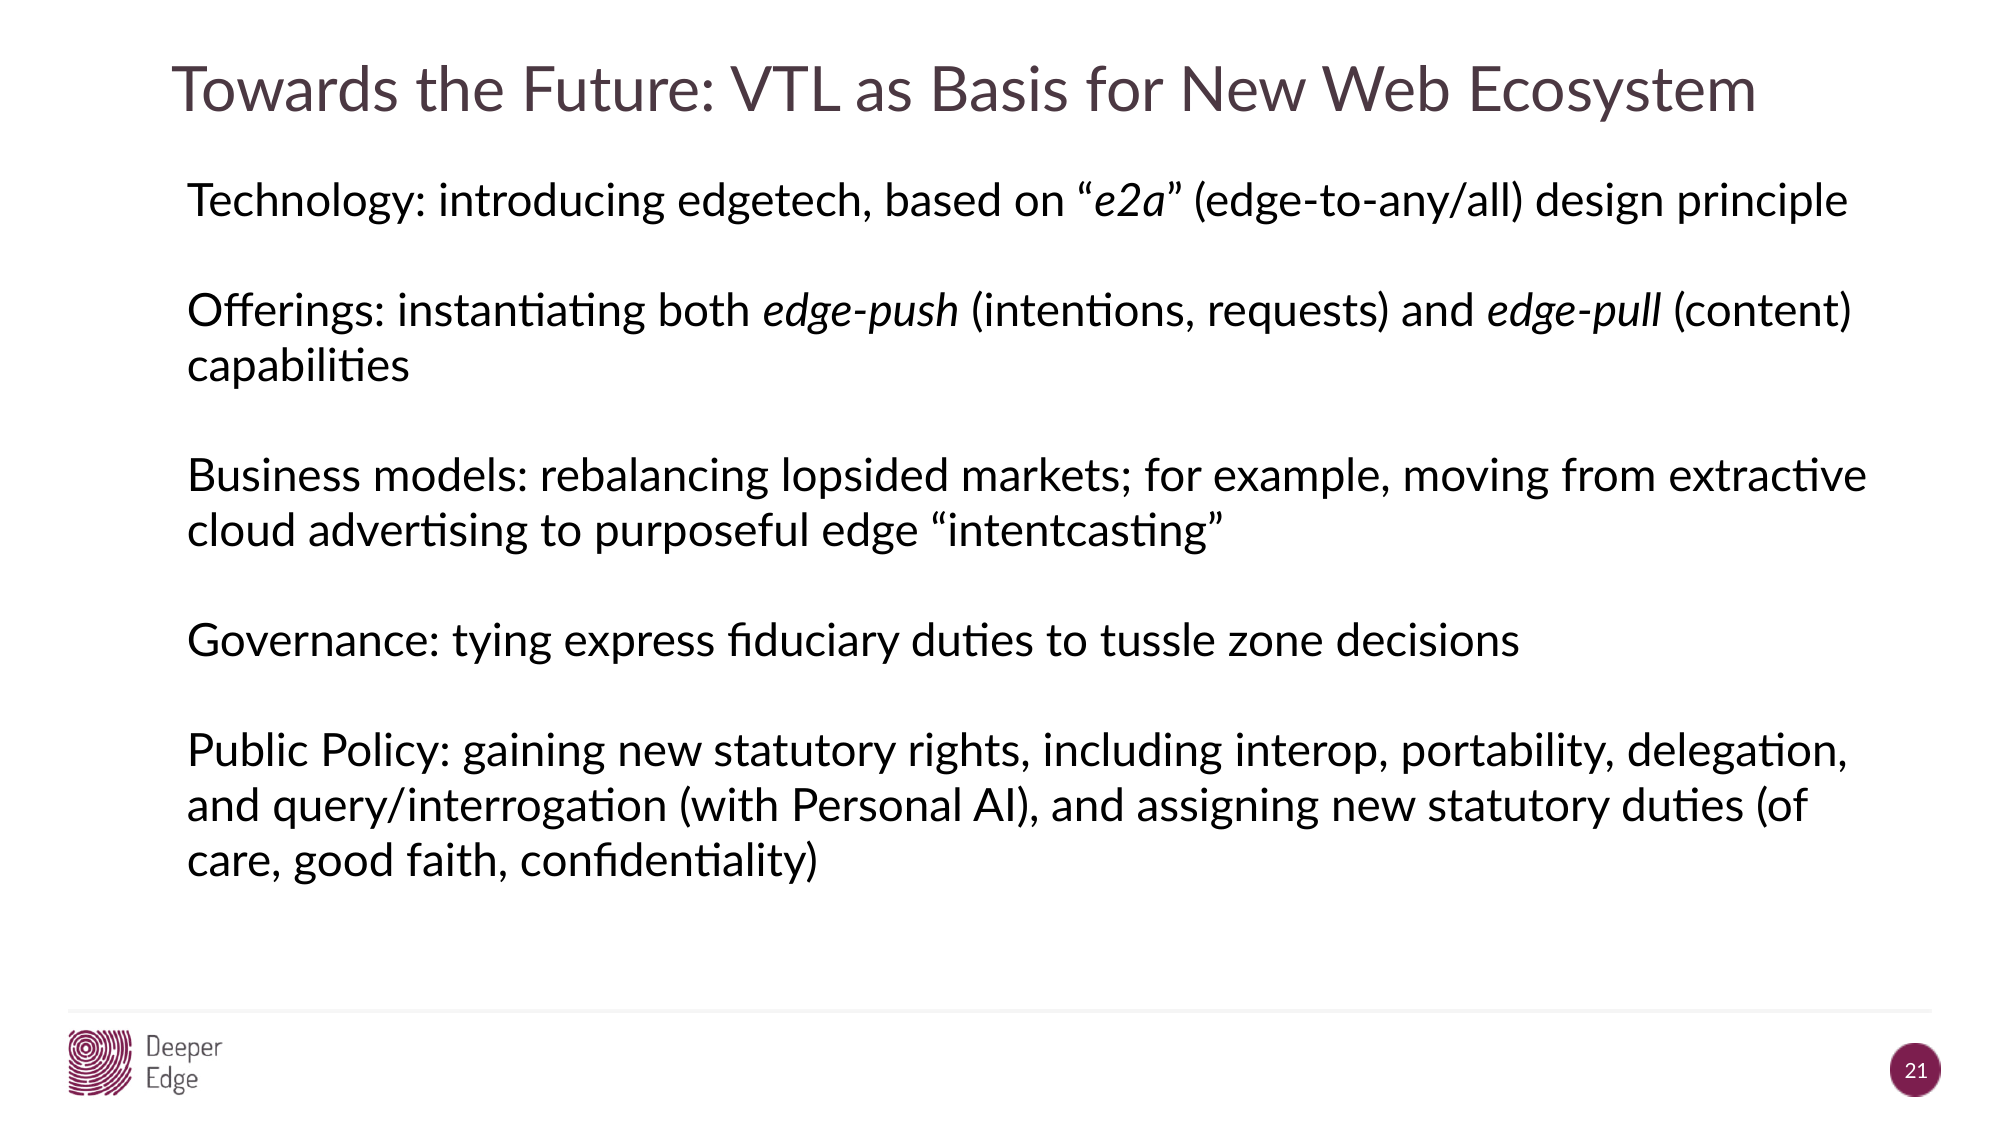

Towards the Future: VTL as Basis for New Web Ecosystem
Technology: introducing edgetech, based on “e2a” (edge-to-any/all) design principle

Offerings: instantiating both edge-push (intentions, requests) and edge-pull (content) capabilities

Business models: rebalancing lopsided markets; for example, moving from extractive cloud advertising to purposeful edge “intentcasting”

Governance: tying express fiduciary duties to tussle zone decisions

Public Policy: gaining new statutory rights, including interop, portability, delegation, and query/interrogation (with Personal AI), and assigning new statutory duties (of care, good faith, confidentiality)

21